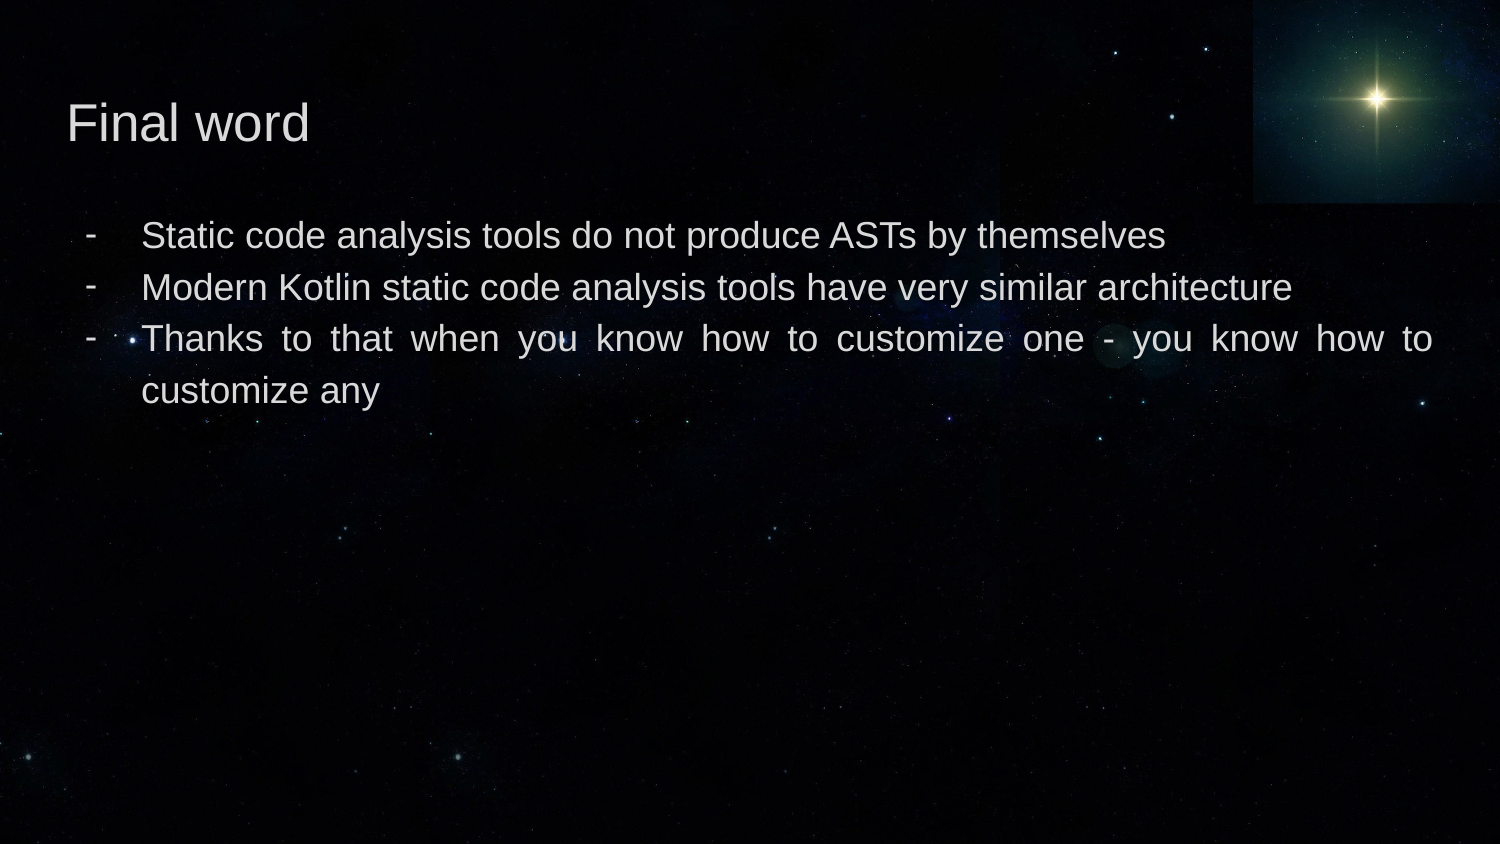

# Final word
Static code analysis tools do not produce ASTs by themselves
Modern Kotlin static code analysis tools have very similar architecture
Thanks to that when you know how to customize one - you know how to customize any